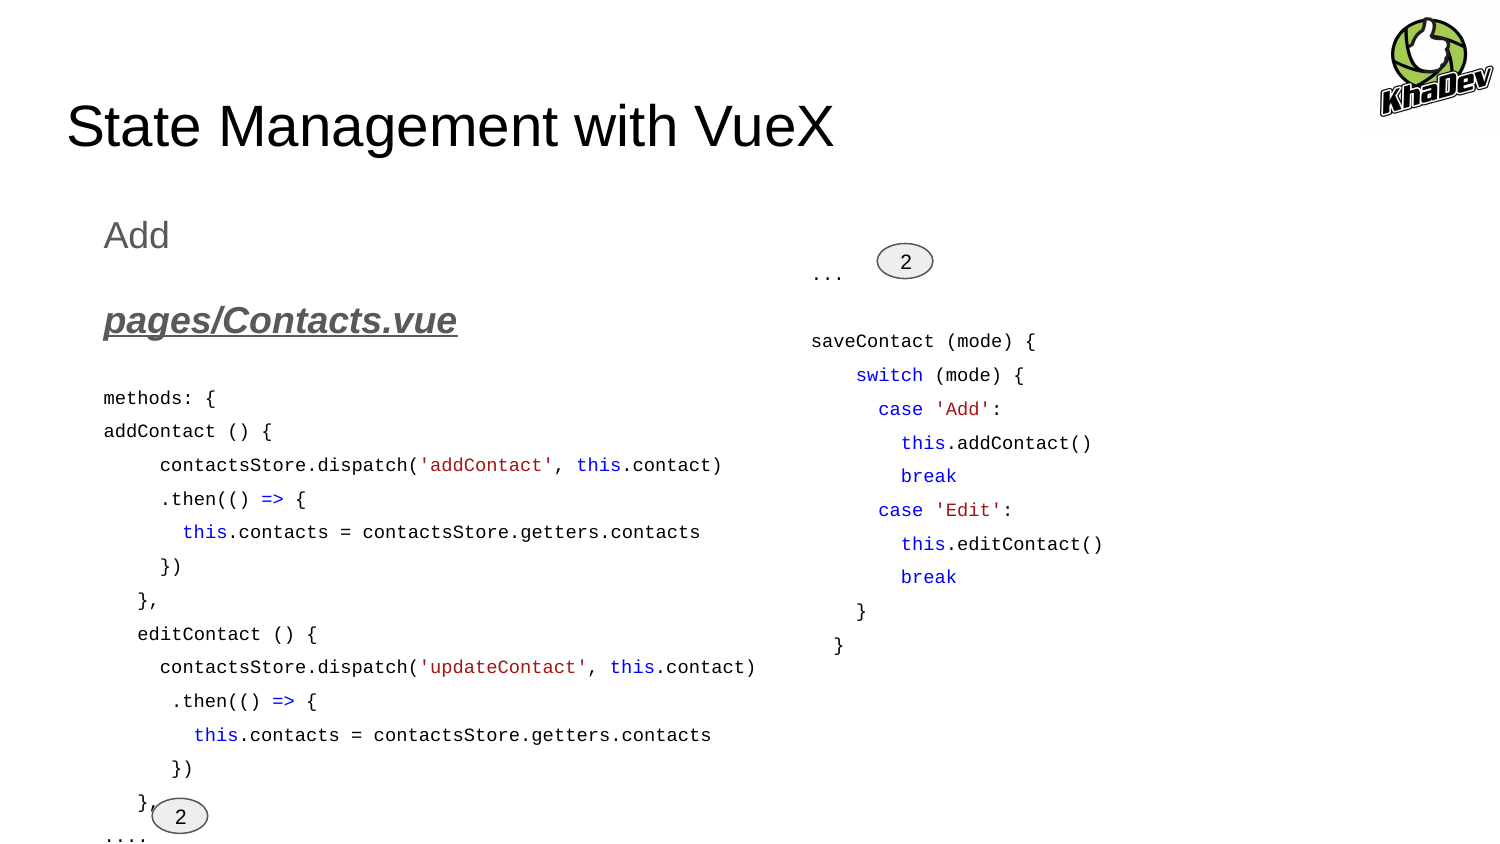

# State Management with VueX
Add
pages/Contacts.vue
methods: {
addContact () {
     contactsStore.dispatch('addContact', this.contact)
     .then(() => {
       this.contacts = contactsStore.getters.contacts
     })
   },
   editContact () {
     contactsStore.dispatch('updateContact', this.contact)
      .then(() => {
        this.contacts = contactsStore.getters.contacts
      })
   },
....

 ...

 saveContact (mode) {
     switch (mode) {
       case 'Add':
         this.addContact()
         break
       case 'Edit':
         this.editContact()
         break
     }
   }

2
2